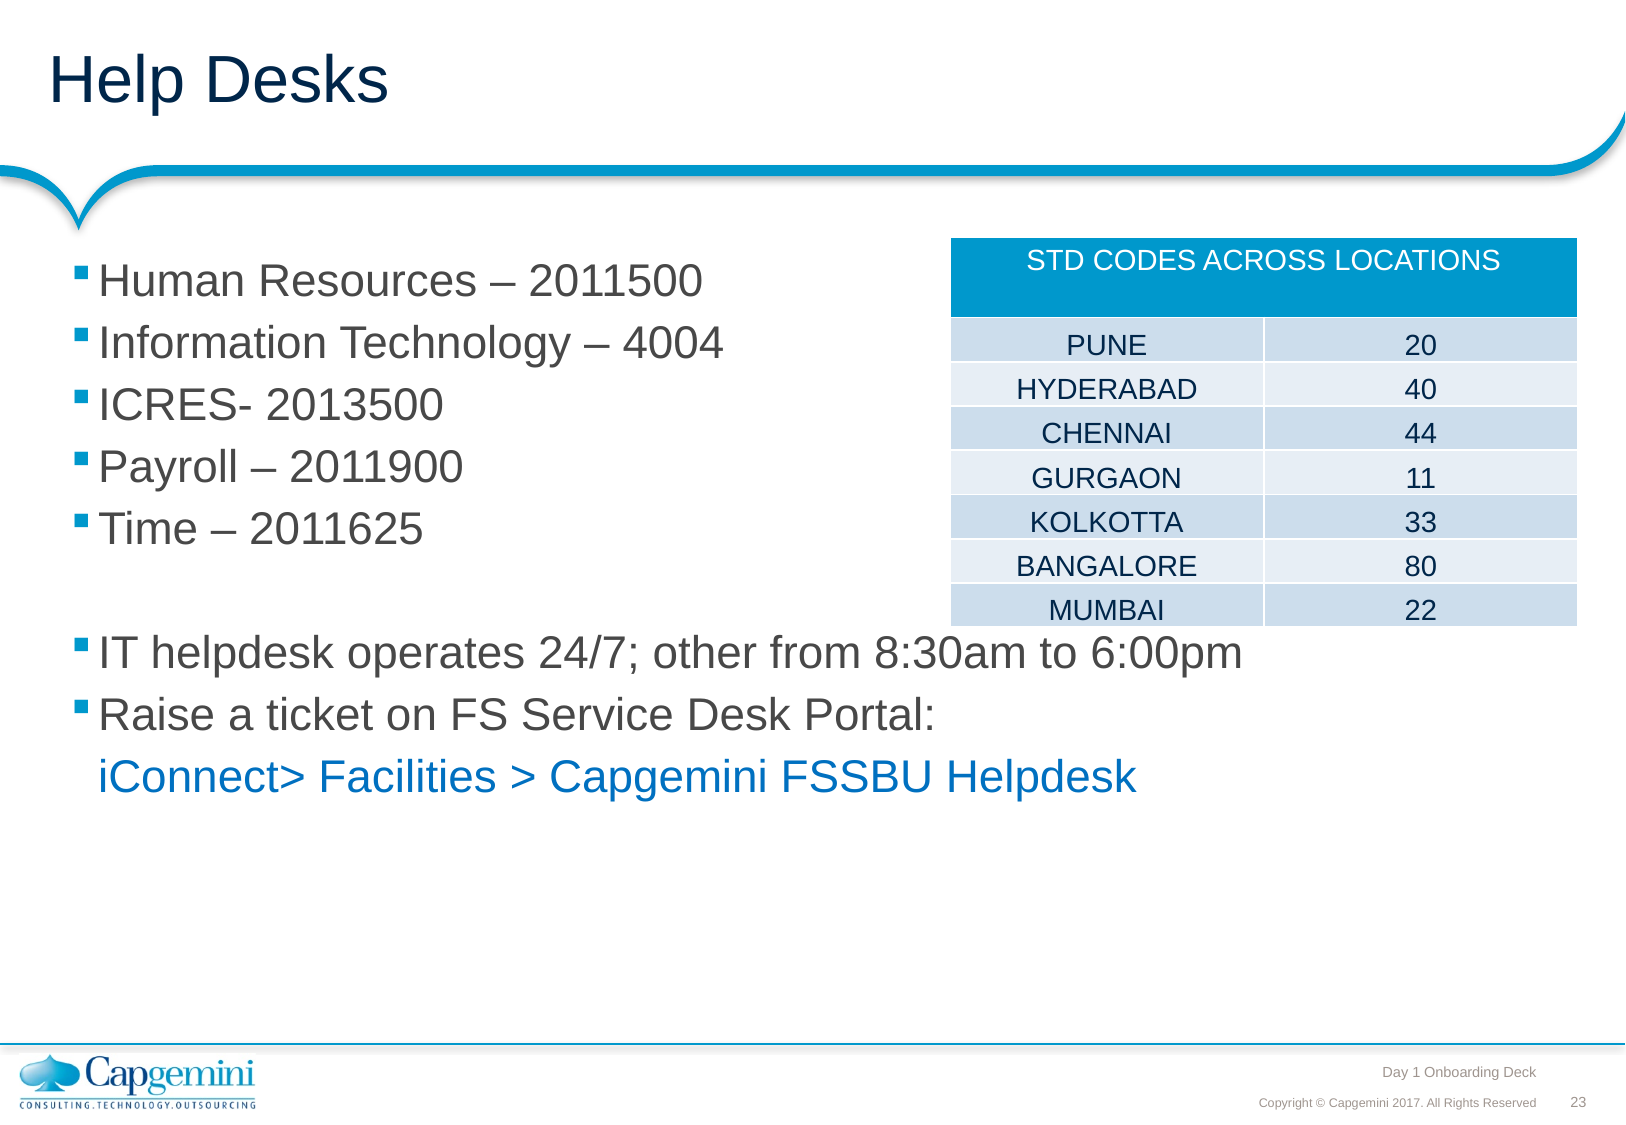

# Help Desks
| STD CODES ACROSS LOCATIONS |  |
| --- | --- |
| PUNE | 20 |
| HYDERABAD | 40 |
| CHENNAI | 44 |
| GURGAON | 11 |
| KOLKOTTA | 33 |
| BANGALORE | 80 |
| MUMBAI | 22 |
Human Resources – 2011500
Information Technology – 4004
ICRES- 2013500
Payroll – 2011900
Time – 2011625

IT helpdesk operates 24/7; other from 8:30am to 6:00pm
Raise a ticket on FS Service Desk Portal:
	iConnect> Facilities > Capgemini FSSBU Helpdesk